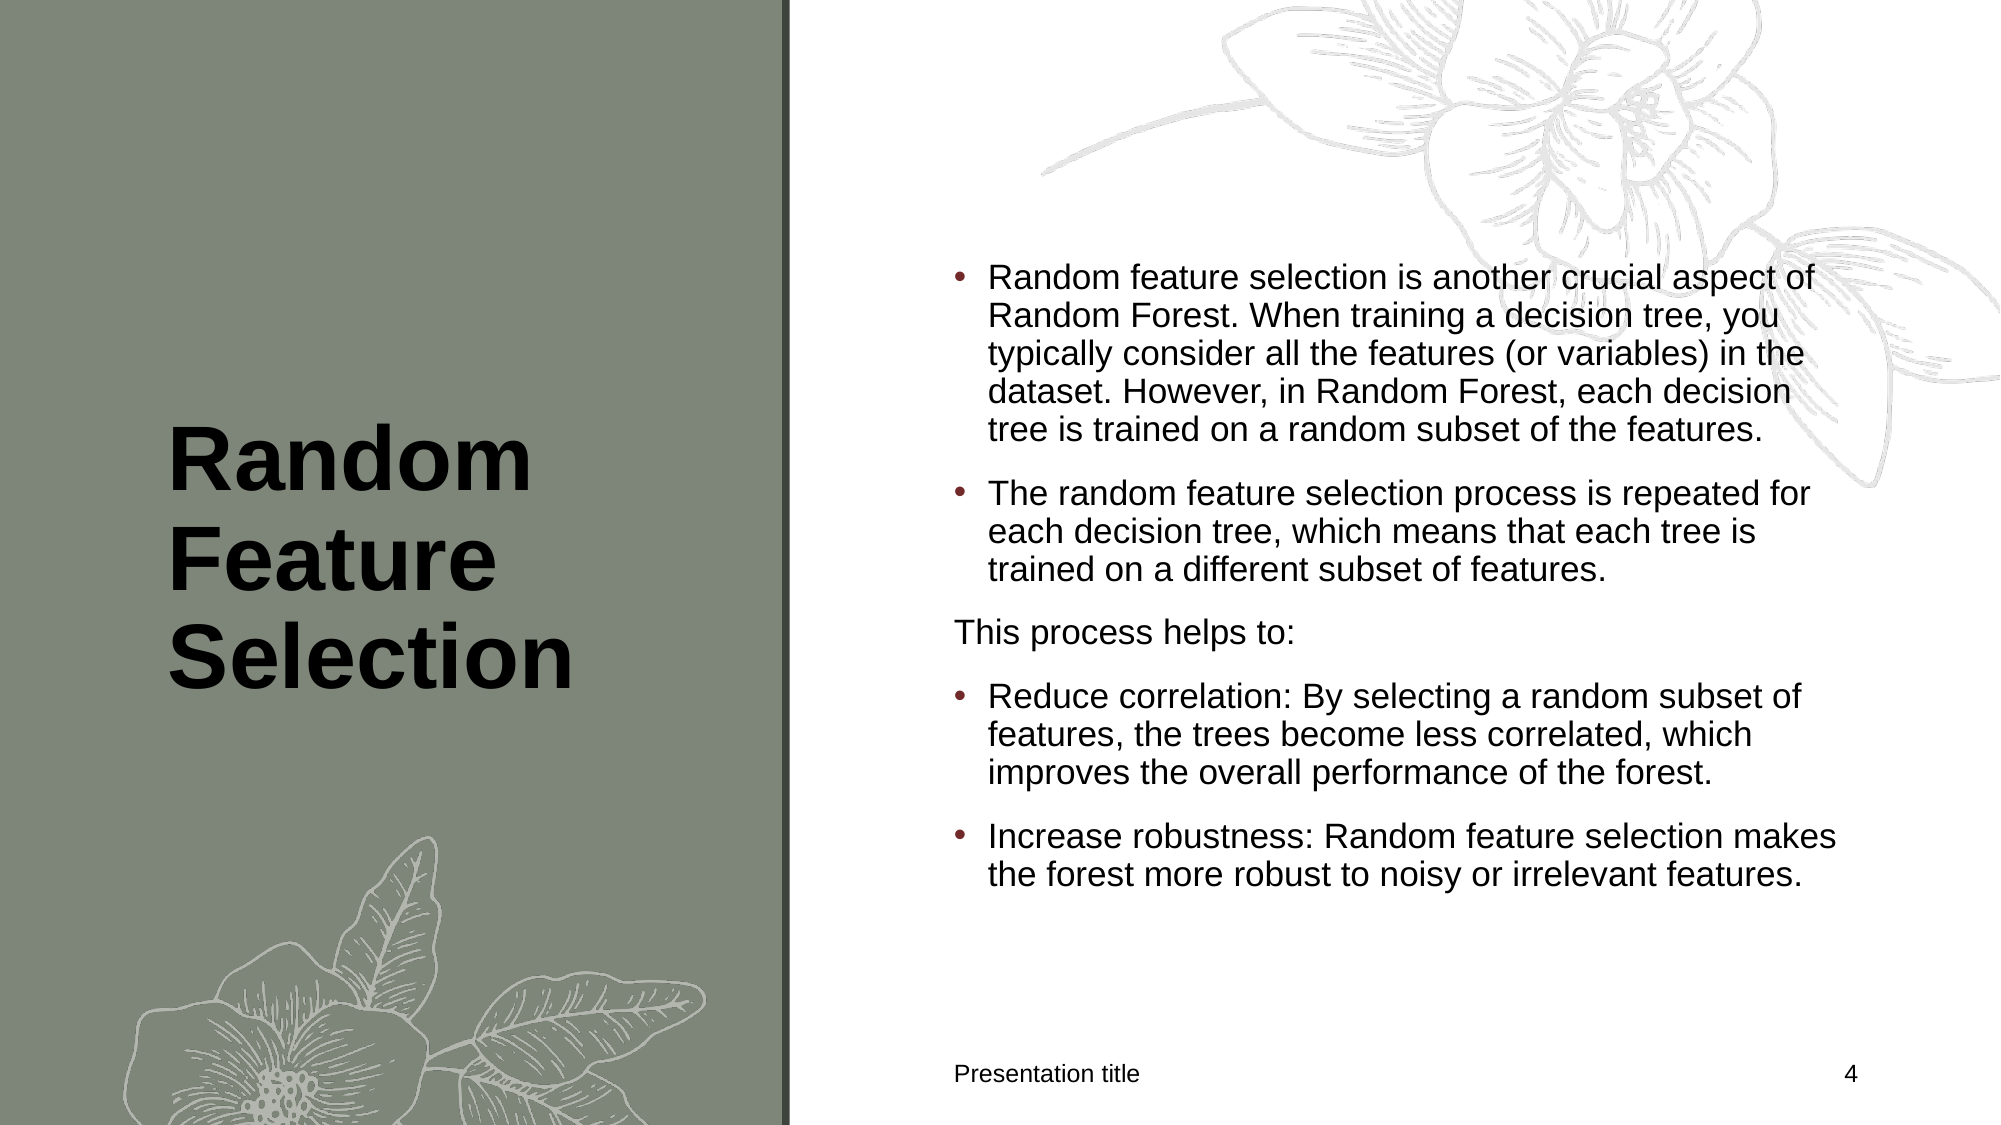

# Random Feature Selection
Random feature selection is another crucial aspect of Random Forest. When training a decision tree, you typically consider all the features (or variables) in the dataset. However, in Random Forest, each decision tree is trained on a random subset of the features.
The random feature selection process is repeated for each decision tree, which means that each tree is trained on a different subset of features.
This process helps to:
Reduce correlation: By selecting a random subset of features, the trees become less correlated, which improves the overall performance of the forest.
Increase robustness: Random feature selection makes the forest more robust to noisy or irrelevant features.
Presentation title
4